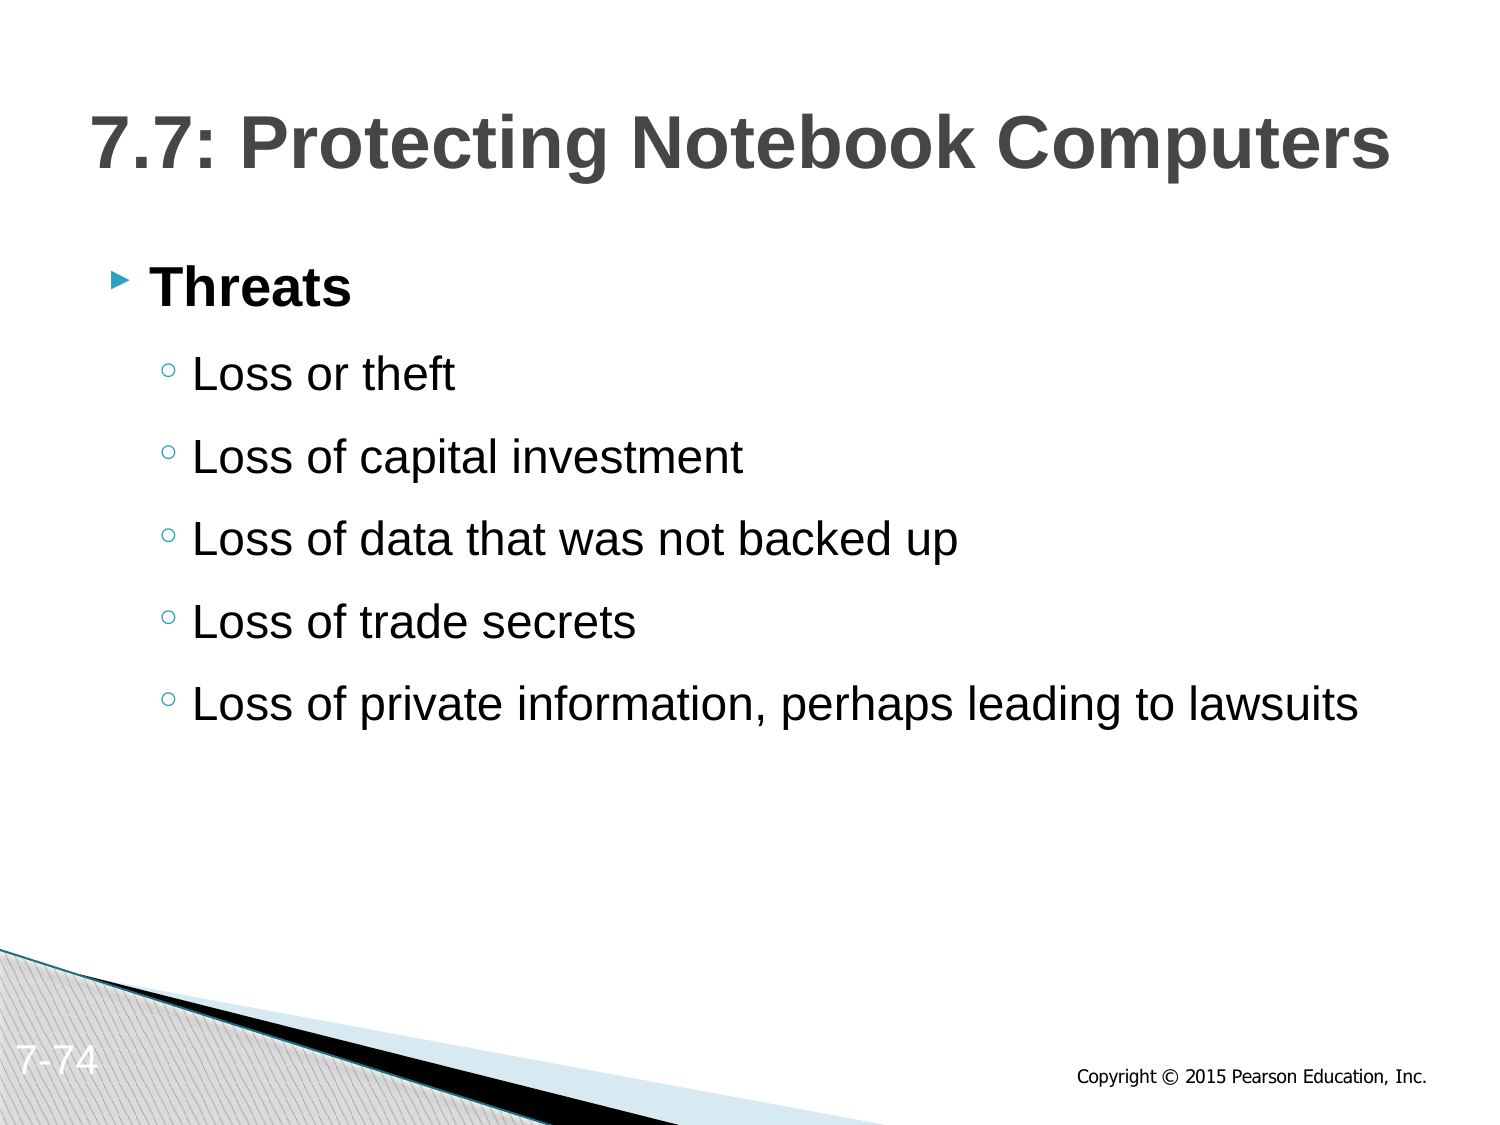

# 7.7: Protecting Notebook Computers
Threats
Loss or theft
Loss of capital investment
Loss of data that was not backed up
Loss of trade secrets
Loss of private information, perhaps leading to lawsuits

7-74